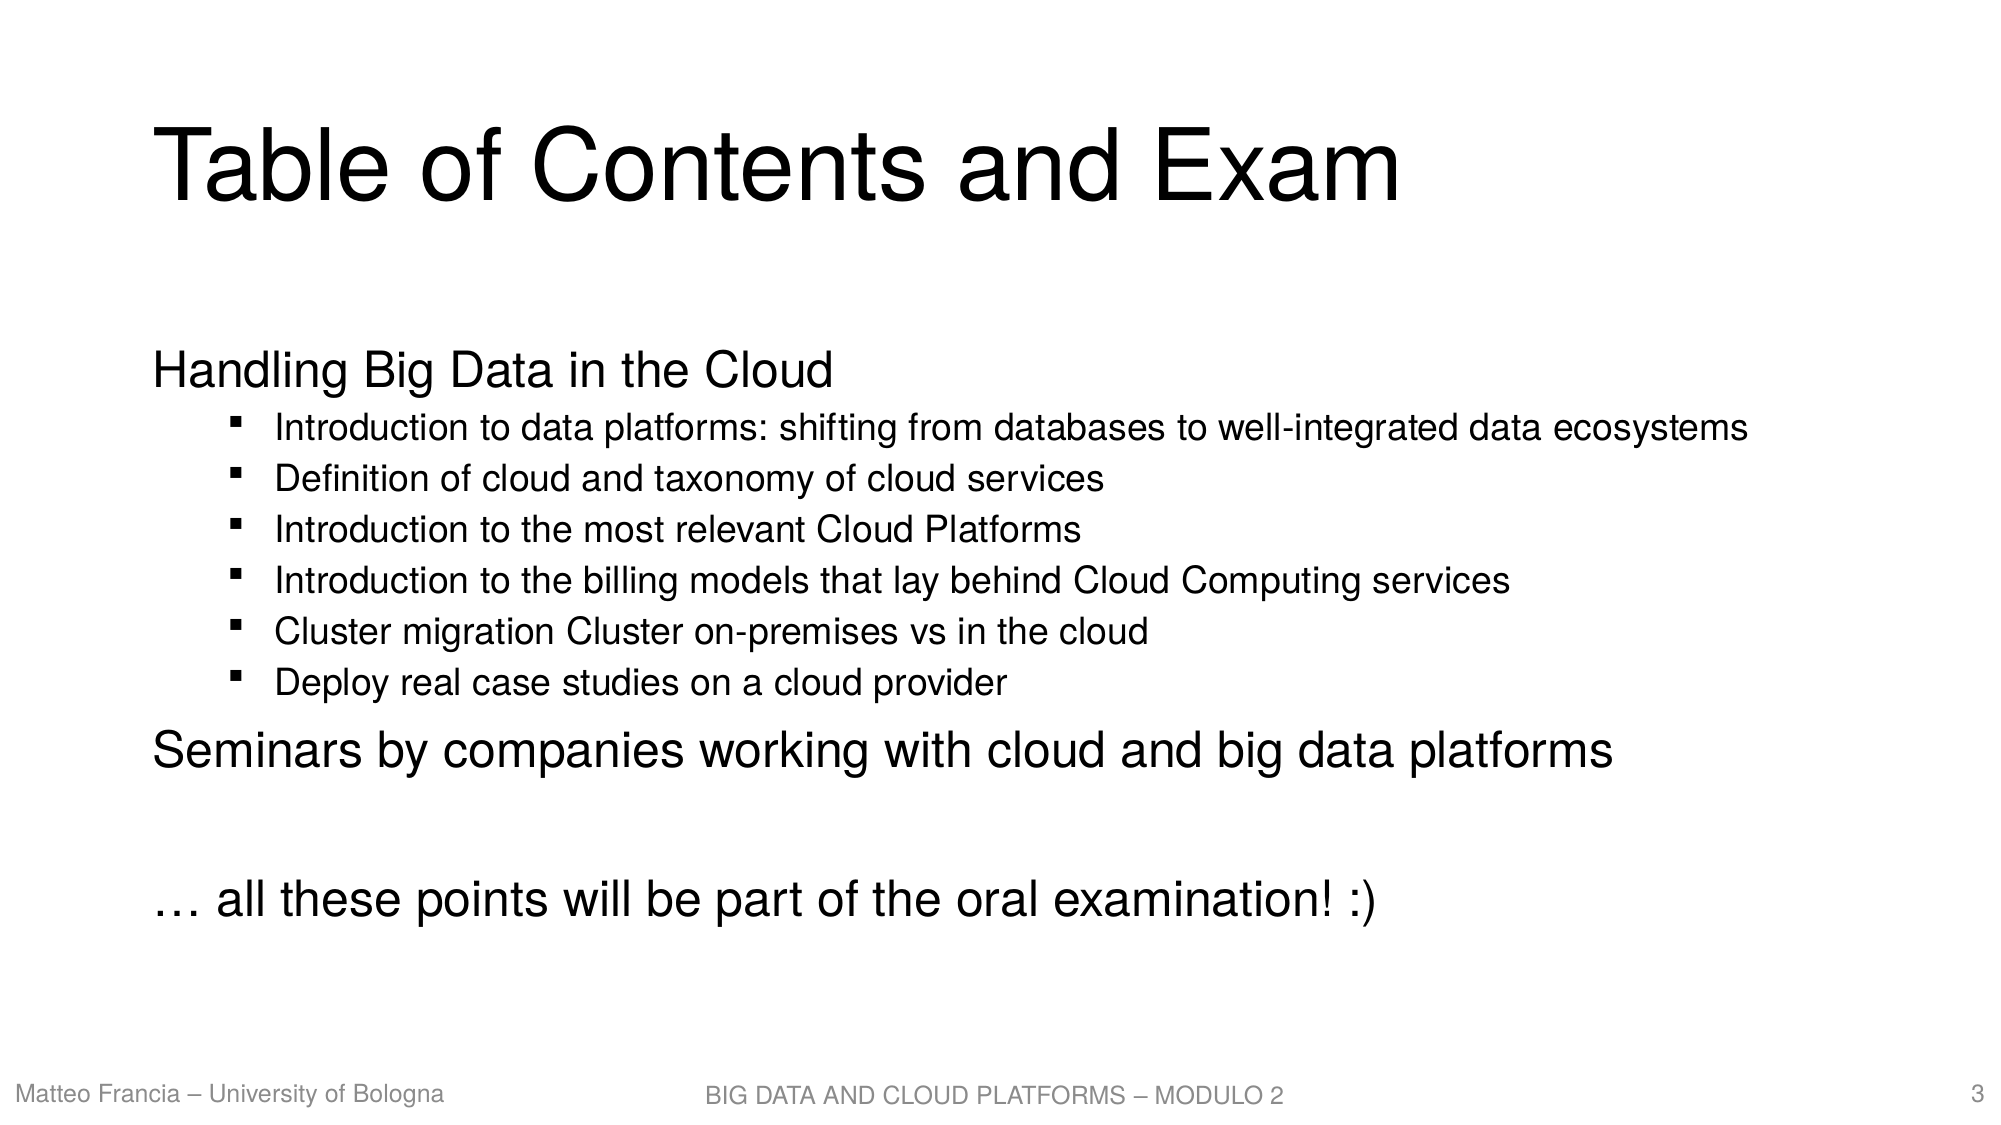

# Table of Contents and Exam
Handling Big Data in the Cloud
Introduction to data platforms: shifting from databases to well-integrated data ecosystems
Definition of cloud and taxonomy of cloud services
Introduction to the most relevant Cloud Platforms
Introduction to the billing models that lay behind Cloud Computing services
Cluster migration Cluster on-premises vs in the cloud
Deploy real case studies on a cloud provider
Seminars by companies working with cloud and big data platforms

… all these points will be part of the oral examination! :)

3
Matteo Francia – University of Bologna